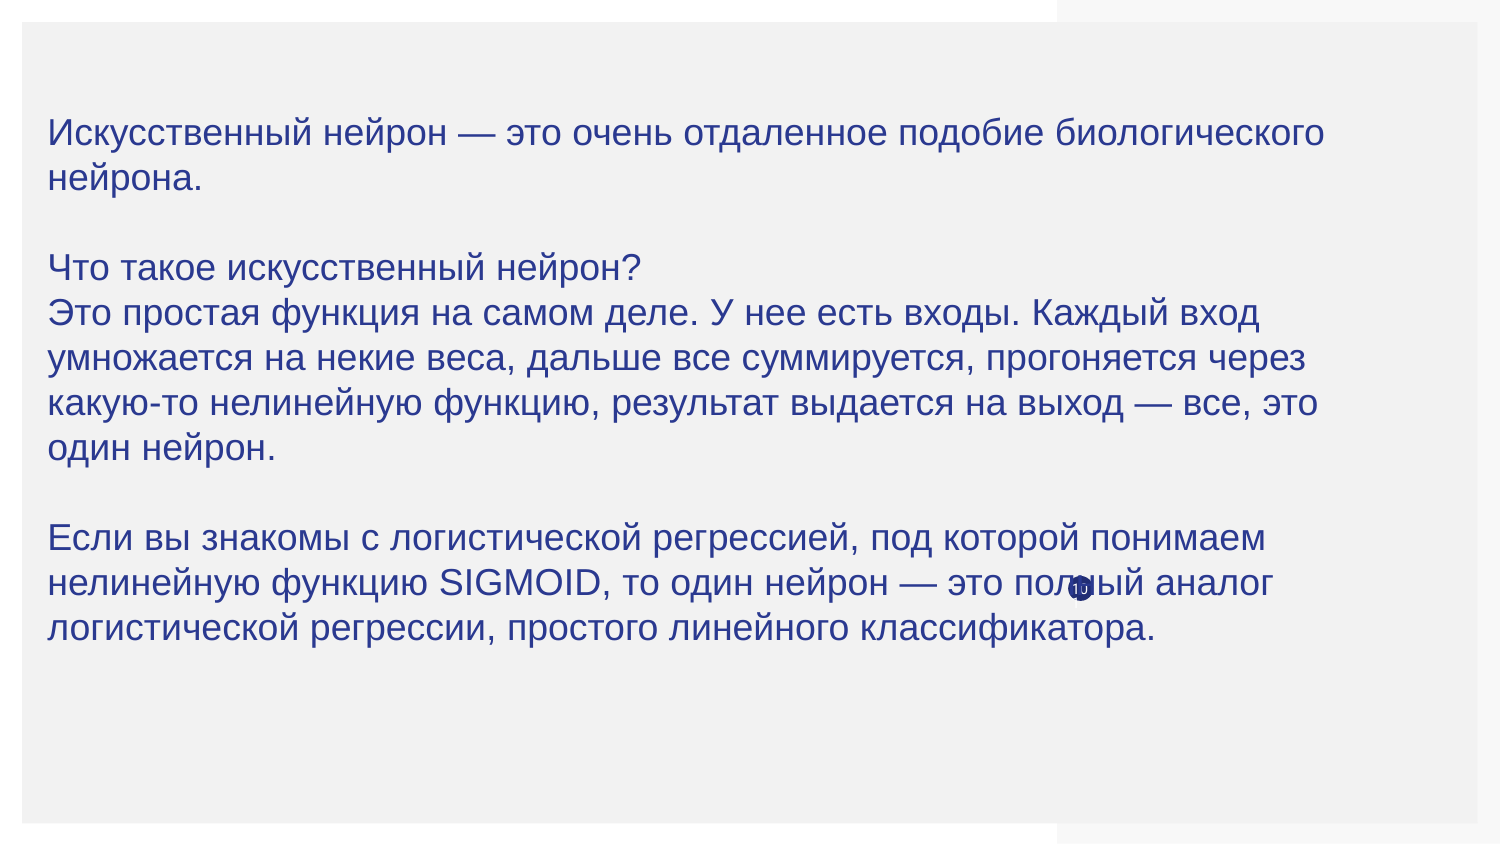

Искусственный нейрон — это очень отдаленное подобие биологического нейрона.

Что такое искусственный нейрон?
Это простая функция на самом деле. У нее есть входы. Каждый вход умножается на некие веса, дальше все суммируется, прогоняется через какую-то нелинейную функцию, результат выдается на выход — все, это один нейрон.

Если вы знакомы с логистической регрессией, под которой понимаем нелинейную функцию SIGMOID, то один нейрон — это полный аналог логистической регрессии, простого линейного классификатора.
101